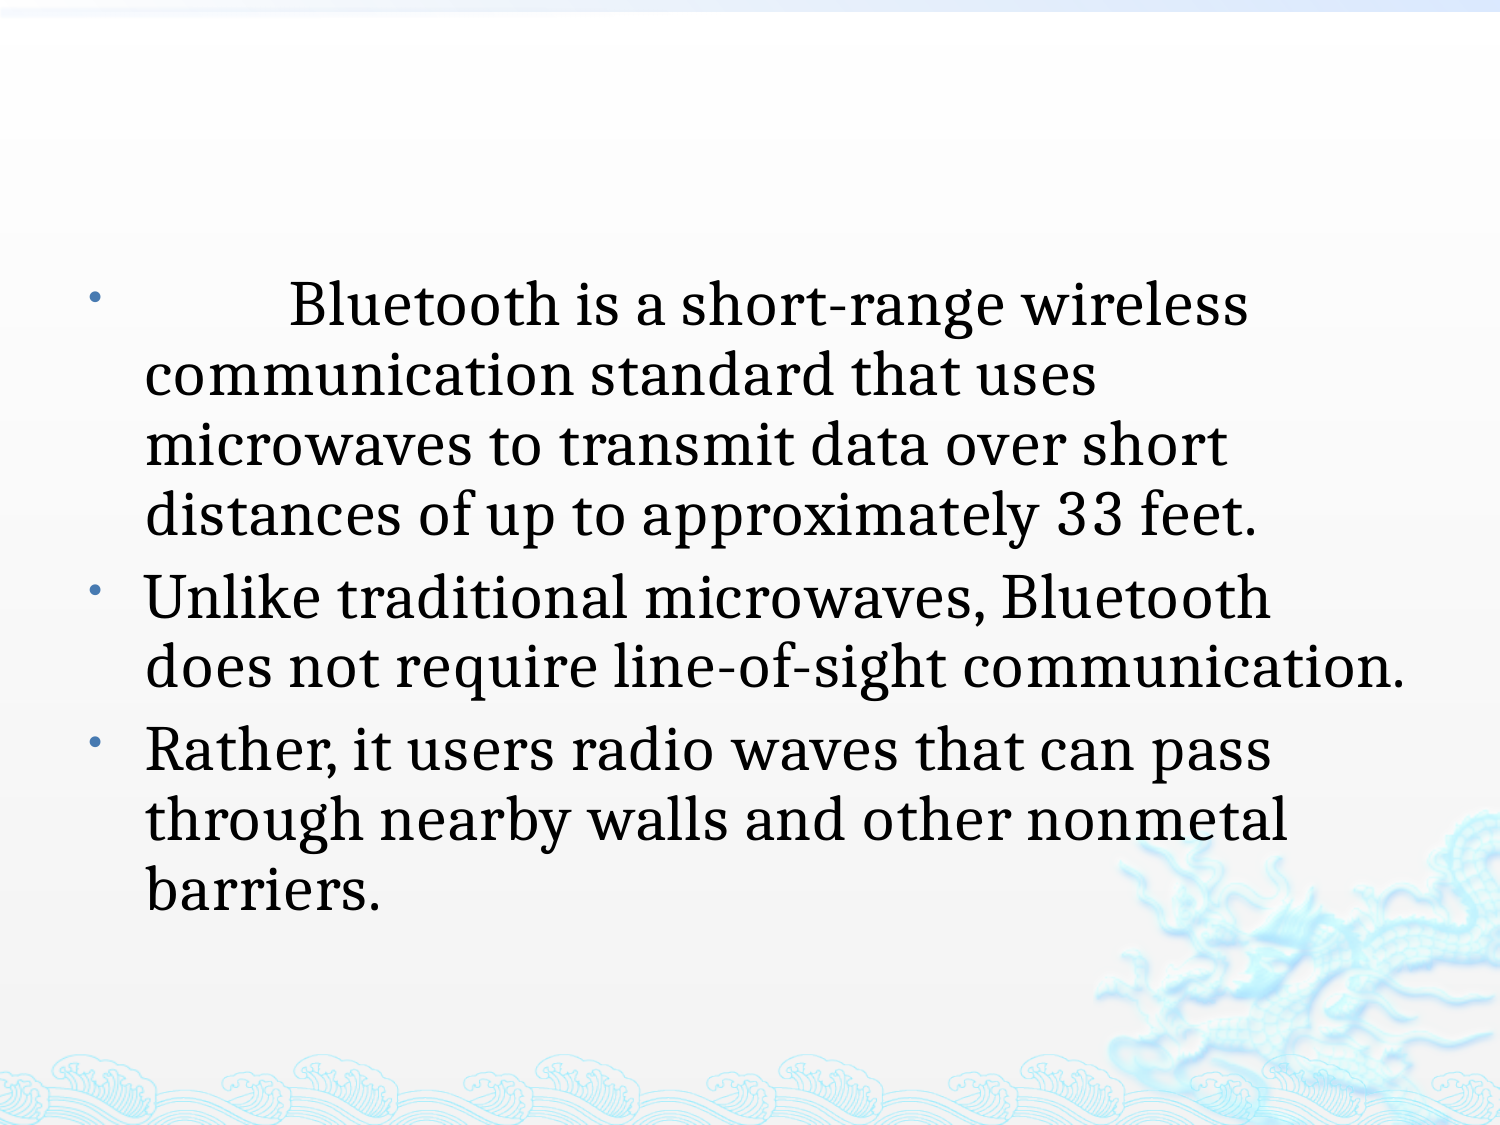

Bluetooth is a short-range wireless communication standard that uses microwaves to transmit data over short distances of up to approximately 33 feet.
Unlike traditional microwaves, Bluetooth does not require line-of-sight communication.
Rather, it users radio waves that can pass through nearby walls and other nonmetal barriers.